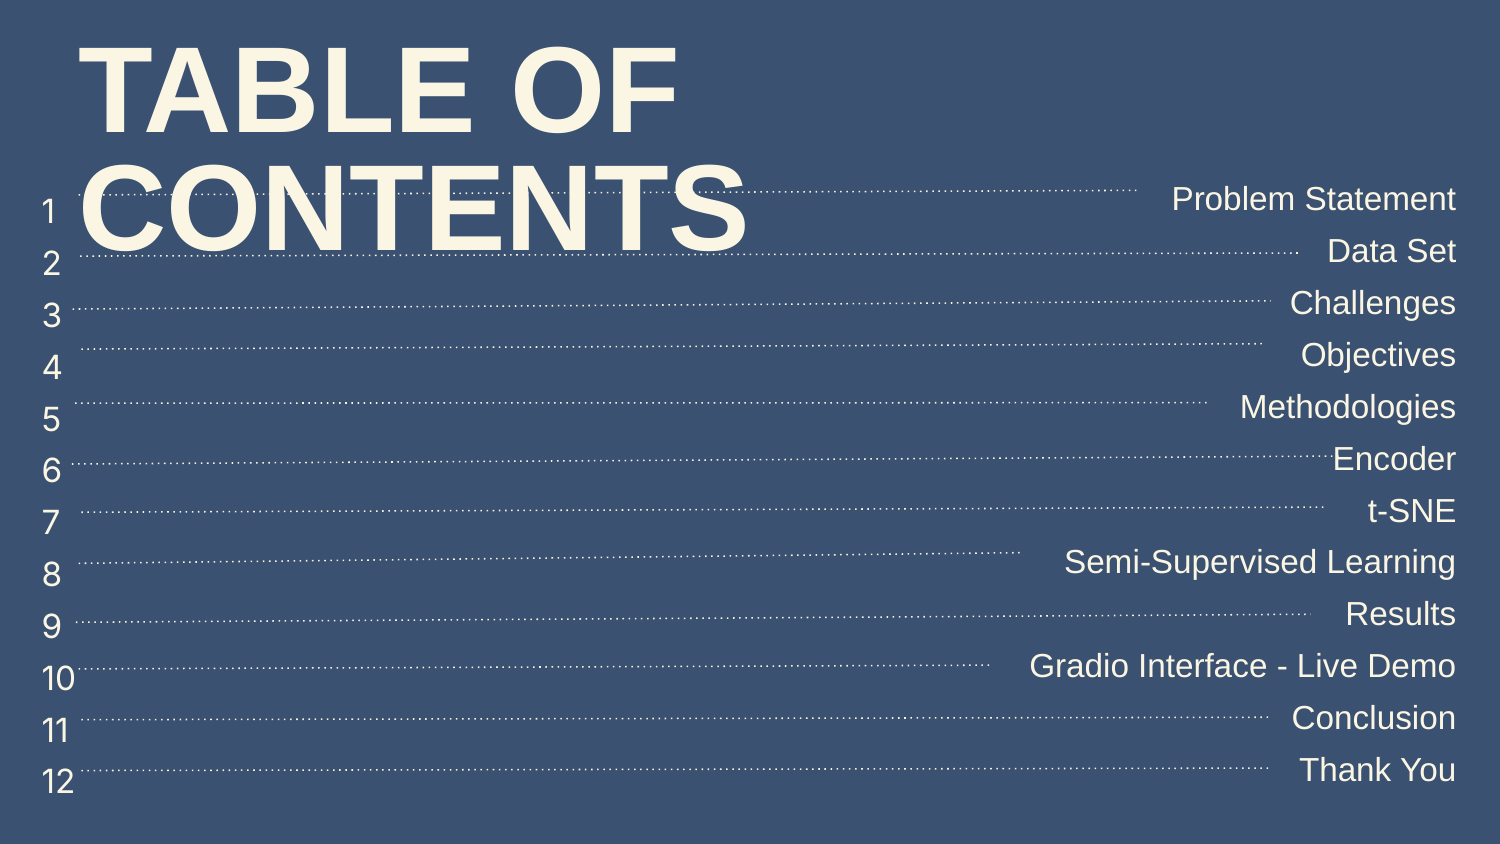

TABLE OF CONTENTS
Problem Statement
Data Set
Challenges
Objectives
Methodologies
Encoder
t-SNE
Semi-Supervised Learning
Results
Gradio Interface - Live Demo
Conclusion
Thank You
1
2
3
4
5
6
7
8
9
10
11
12